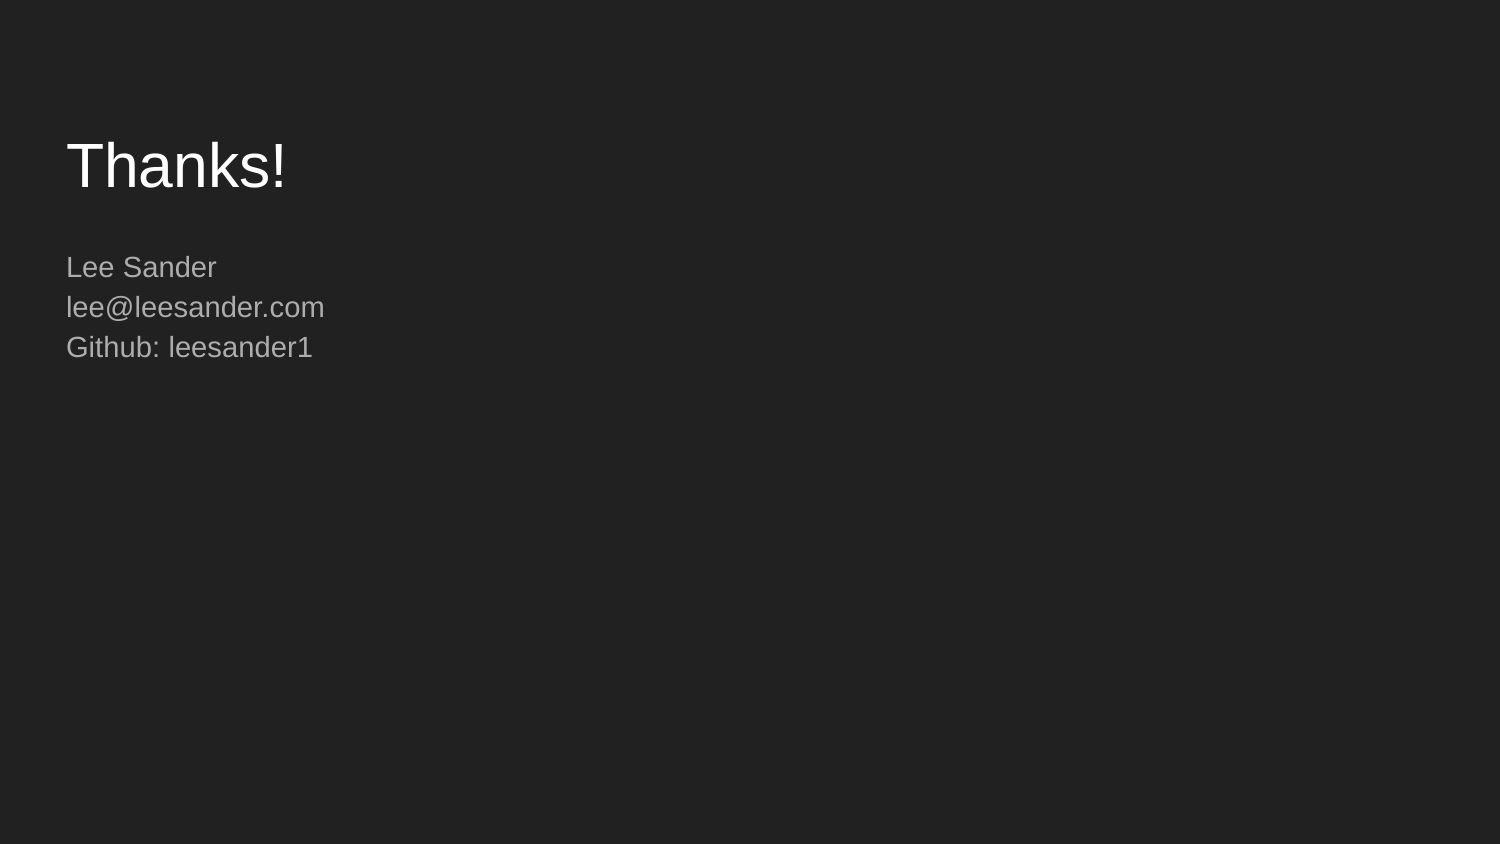

# Thanks!
Lee Sander
lee@leesander.com
Github: leesander1